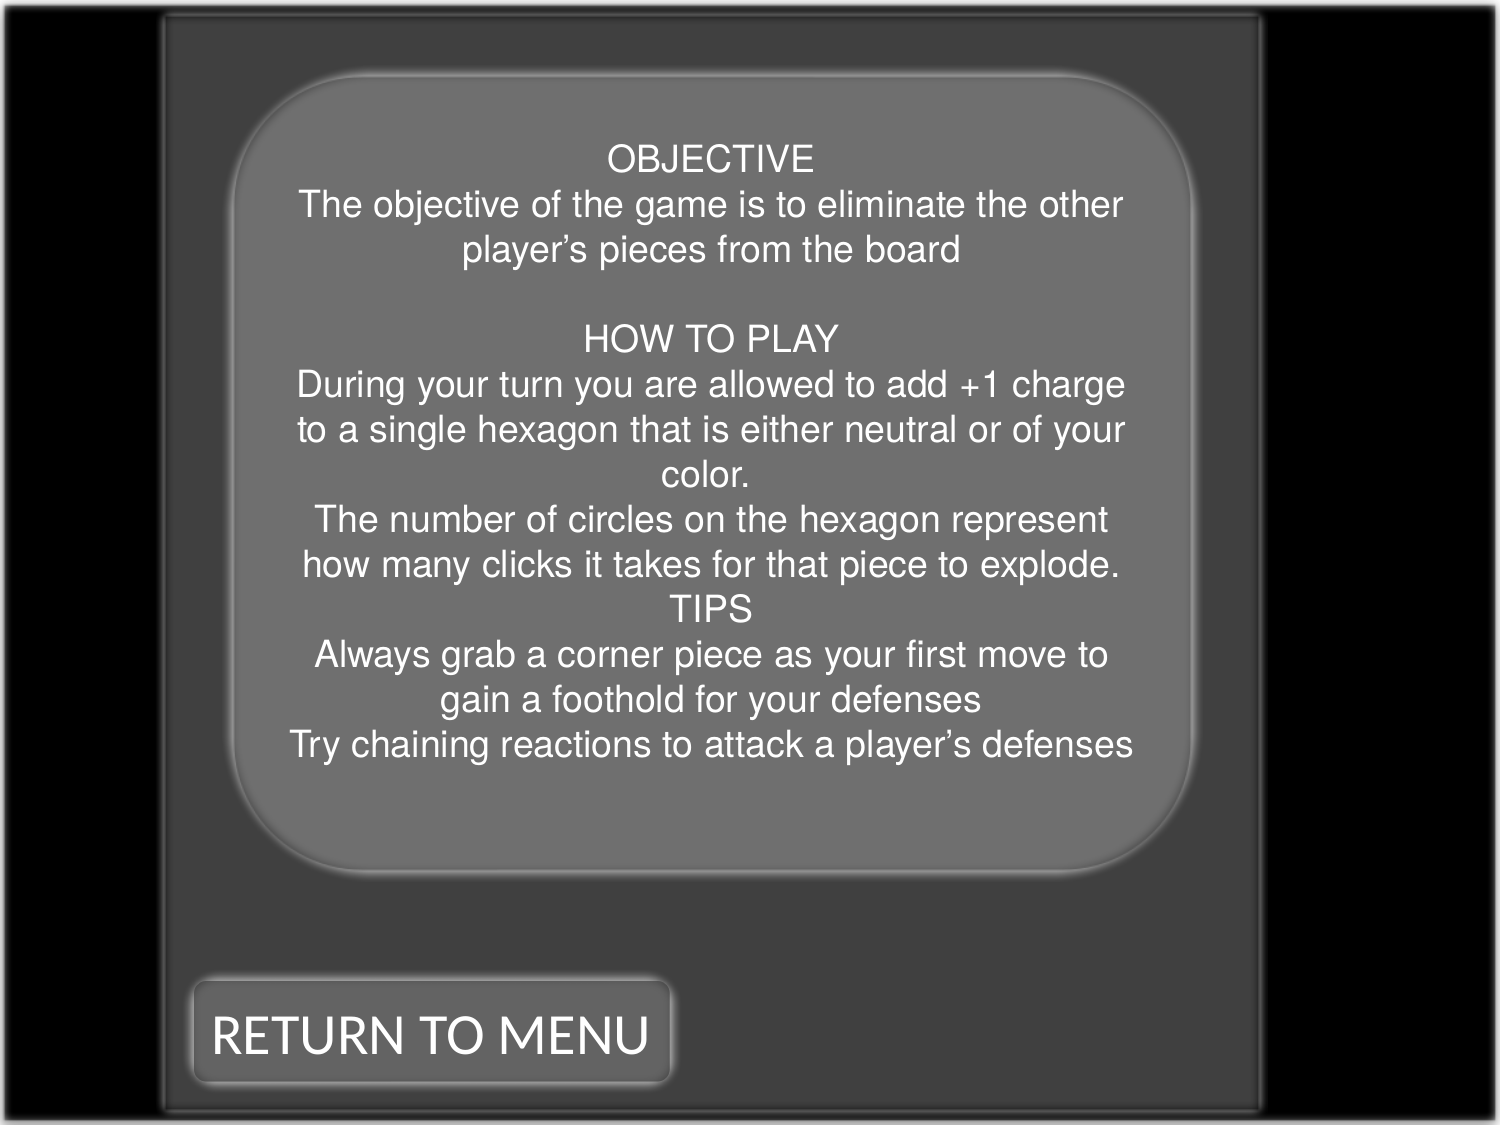

RULES
OBJECTIVE
The objective of the game is to eliminate the other player’s pieces from the board

HOW TO PLAY
During your turn you are allowed to add +1 charge to a single hexagon that is either neutral or of your color.
The number of circles on the hexagon represent how many clicks it takes for that piece to explode.
TIPS
Always grab a corner piece as your first move to gain a foothold for your defenses
Try chaining reactions to attack a player’s defenses

RETURN TO MENU